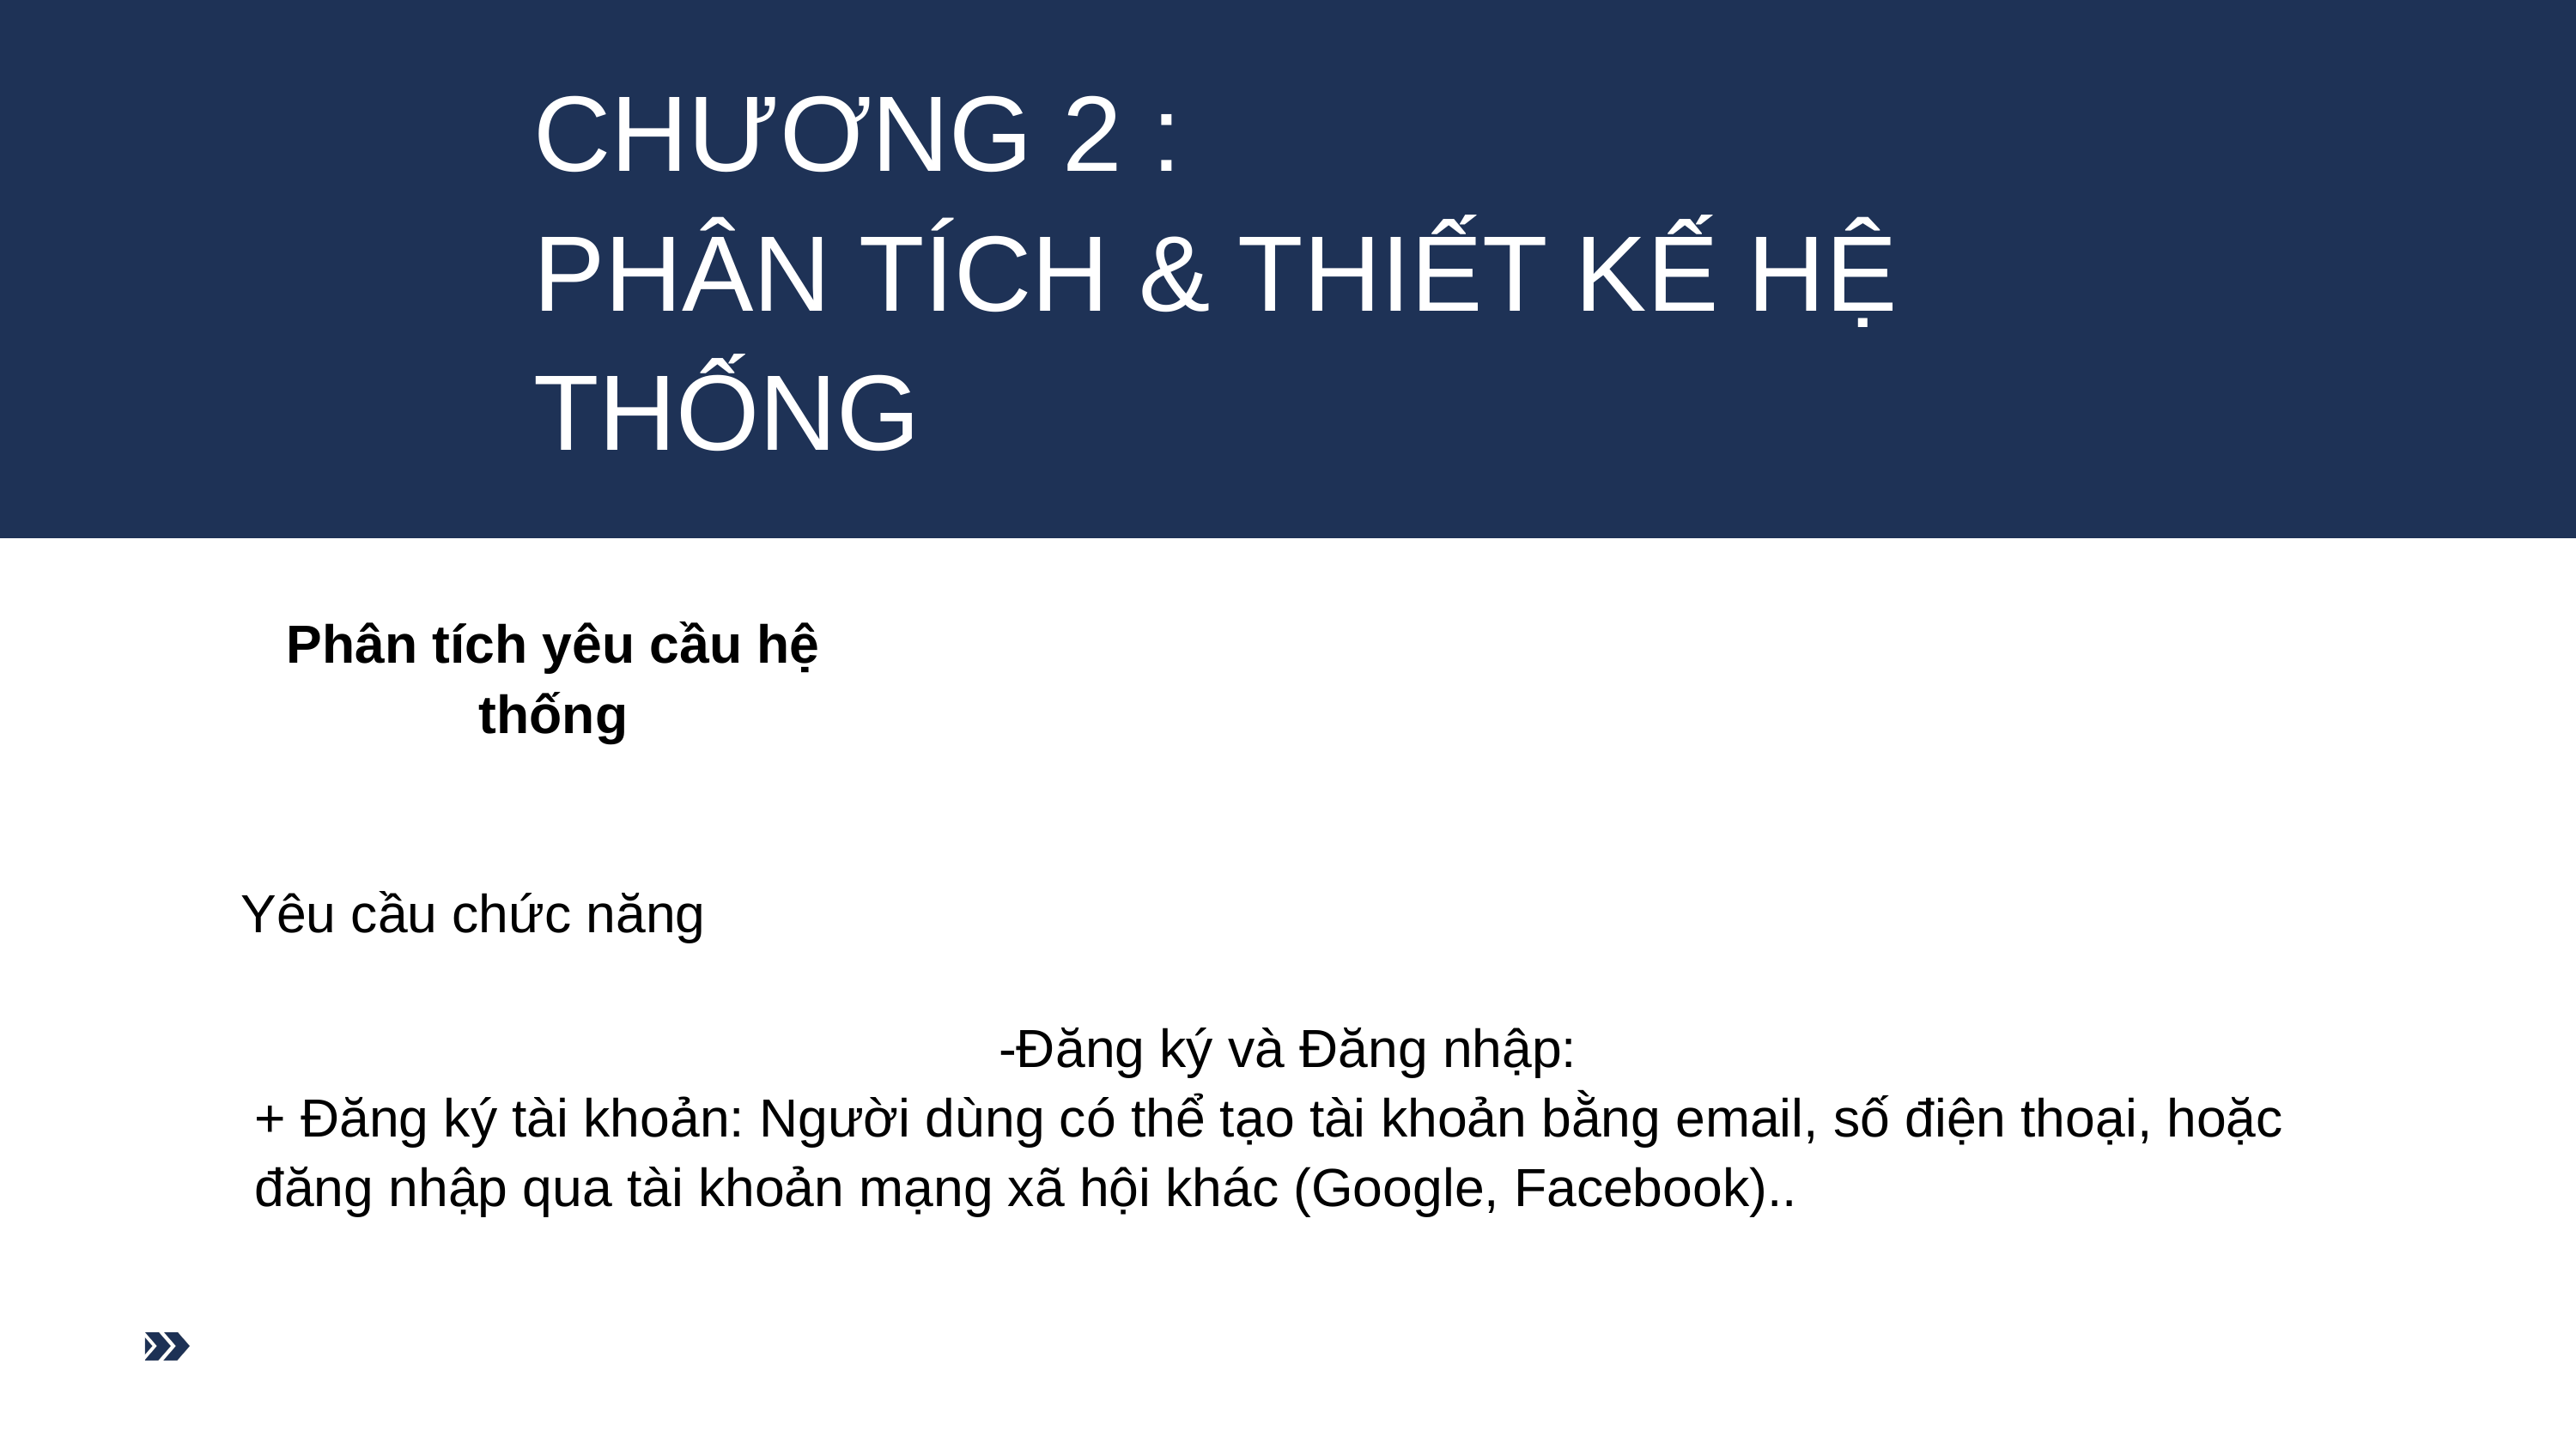

CHƯƠNG 2 :
PHÂN TÍCH & THIẾT KẾ HỆ THỐNG

Phân tích yêu cầu hệ thống

Yêu cầu chức năng

-Đăng ký và Đăng nhập:
+ Đăng ký tài khoản: Người dùng có thể tạo tài khoản bằng email, số điện thoại, hoặc đăng nhập qua tài khoản mạng xã hội khác (Google, Facebook)..